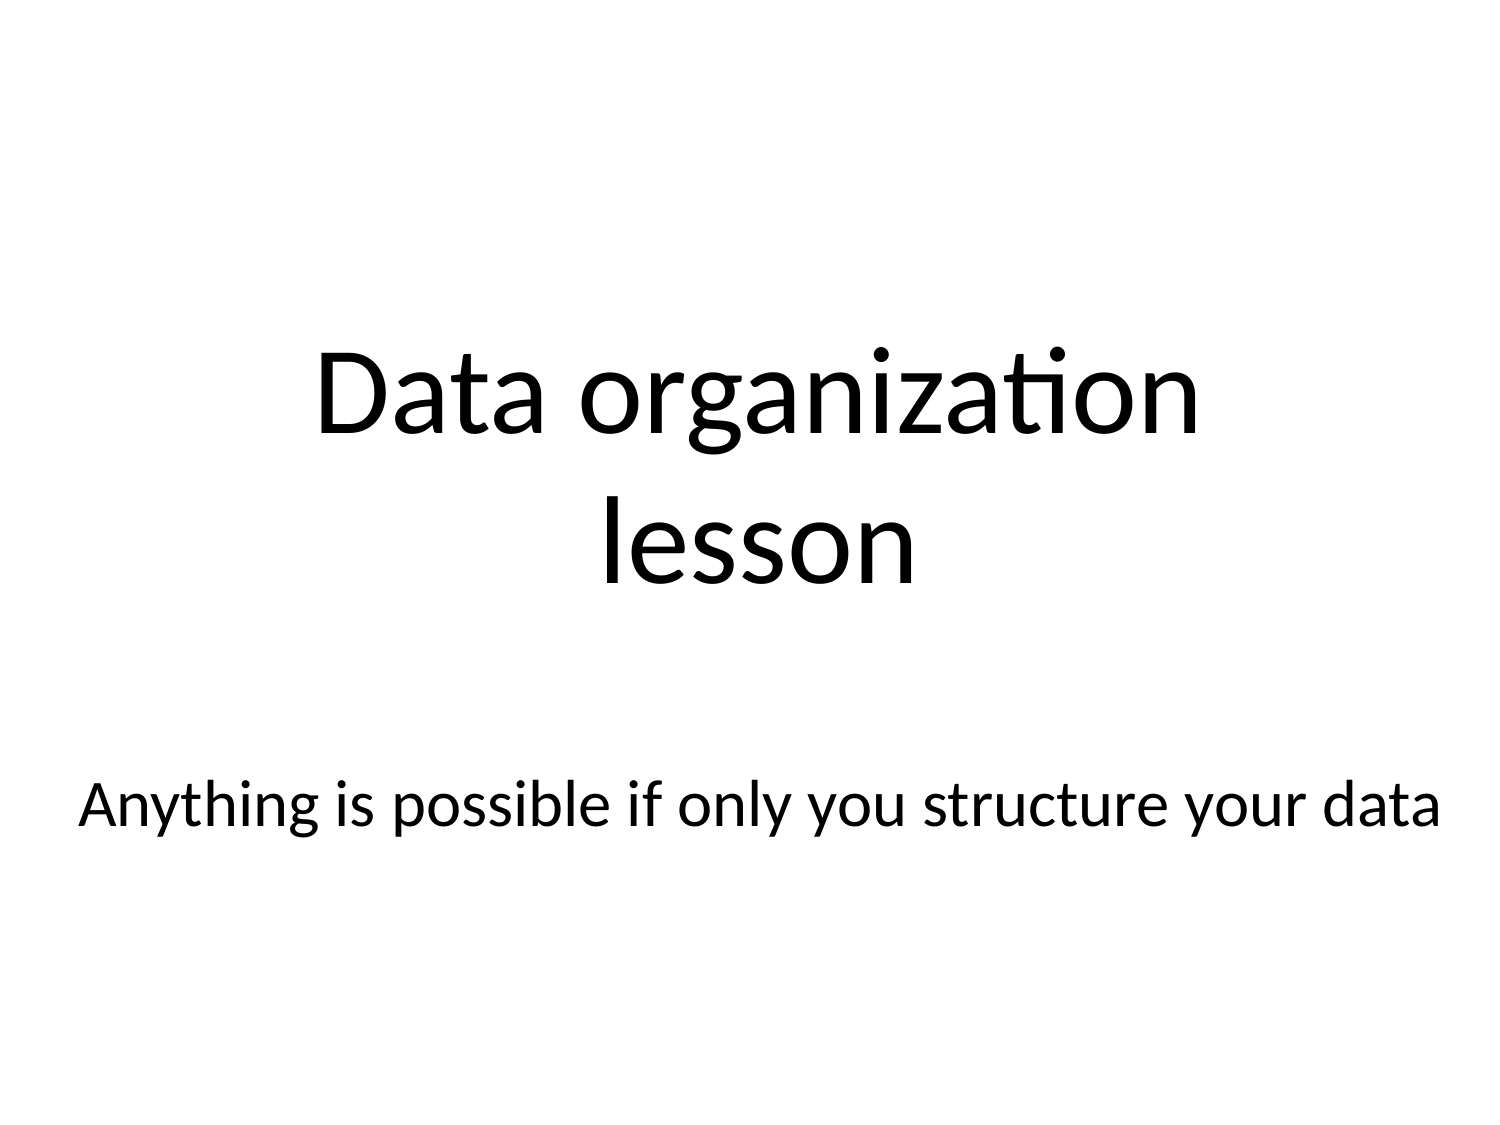

Data organization lesson
Anything is possible if only you structure your data